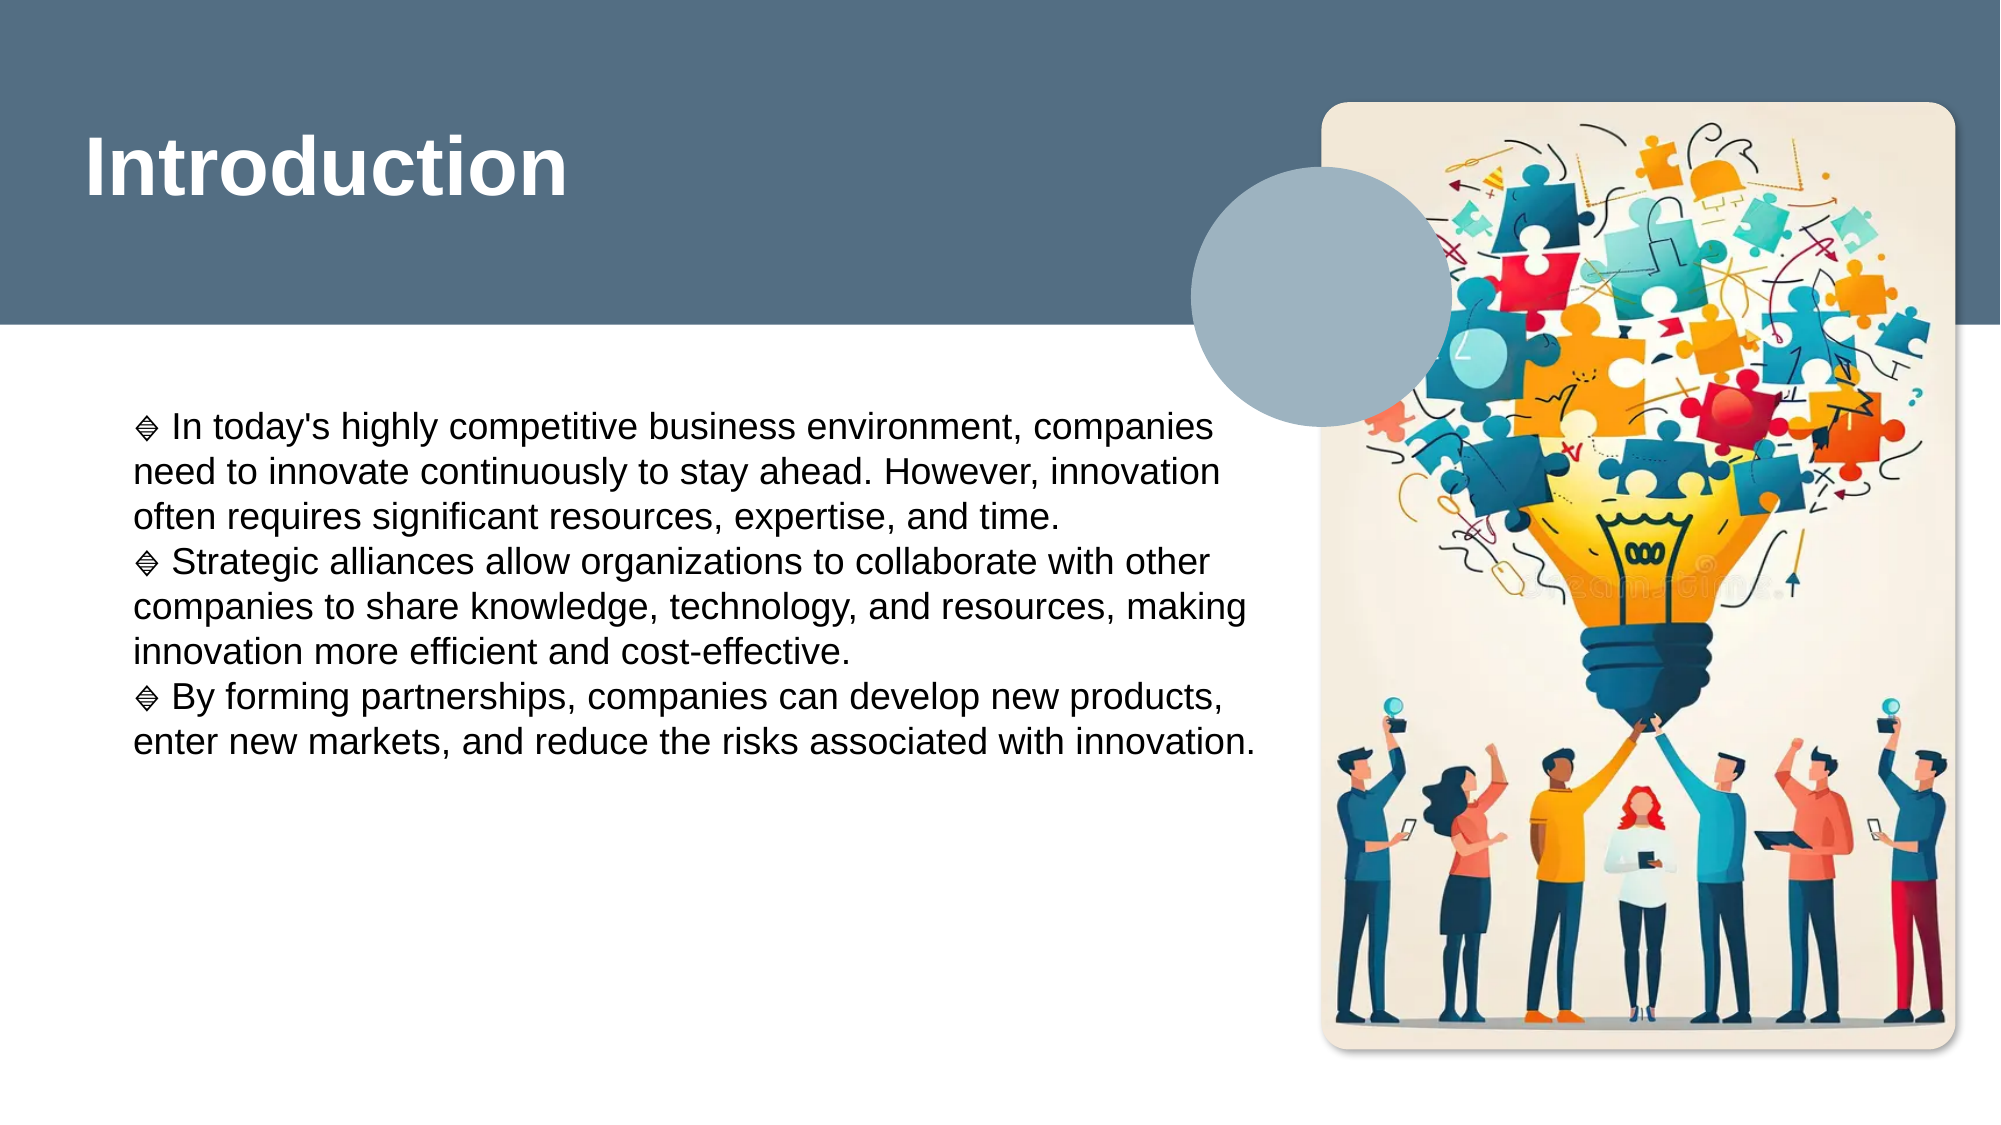

Introduction

🔹 In today's highly competitive business environment, companies need to innovate continuously to stay ahead. However, innovation often requires significant resources, expertise, and time.
🔹 Strategic alliances allow organizations to collaborate with other companies to share knowledge, technology, and resources, making innovation more efficient and cost-effective.
🔹 By forming partnerships, companies can develop new products, enter new markets, and reduce the risks associated with innovation.